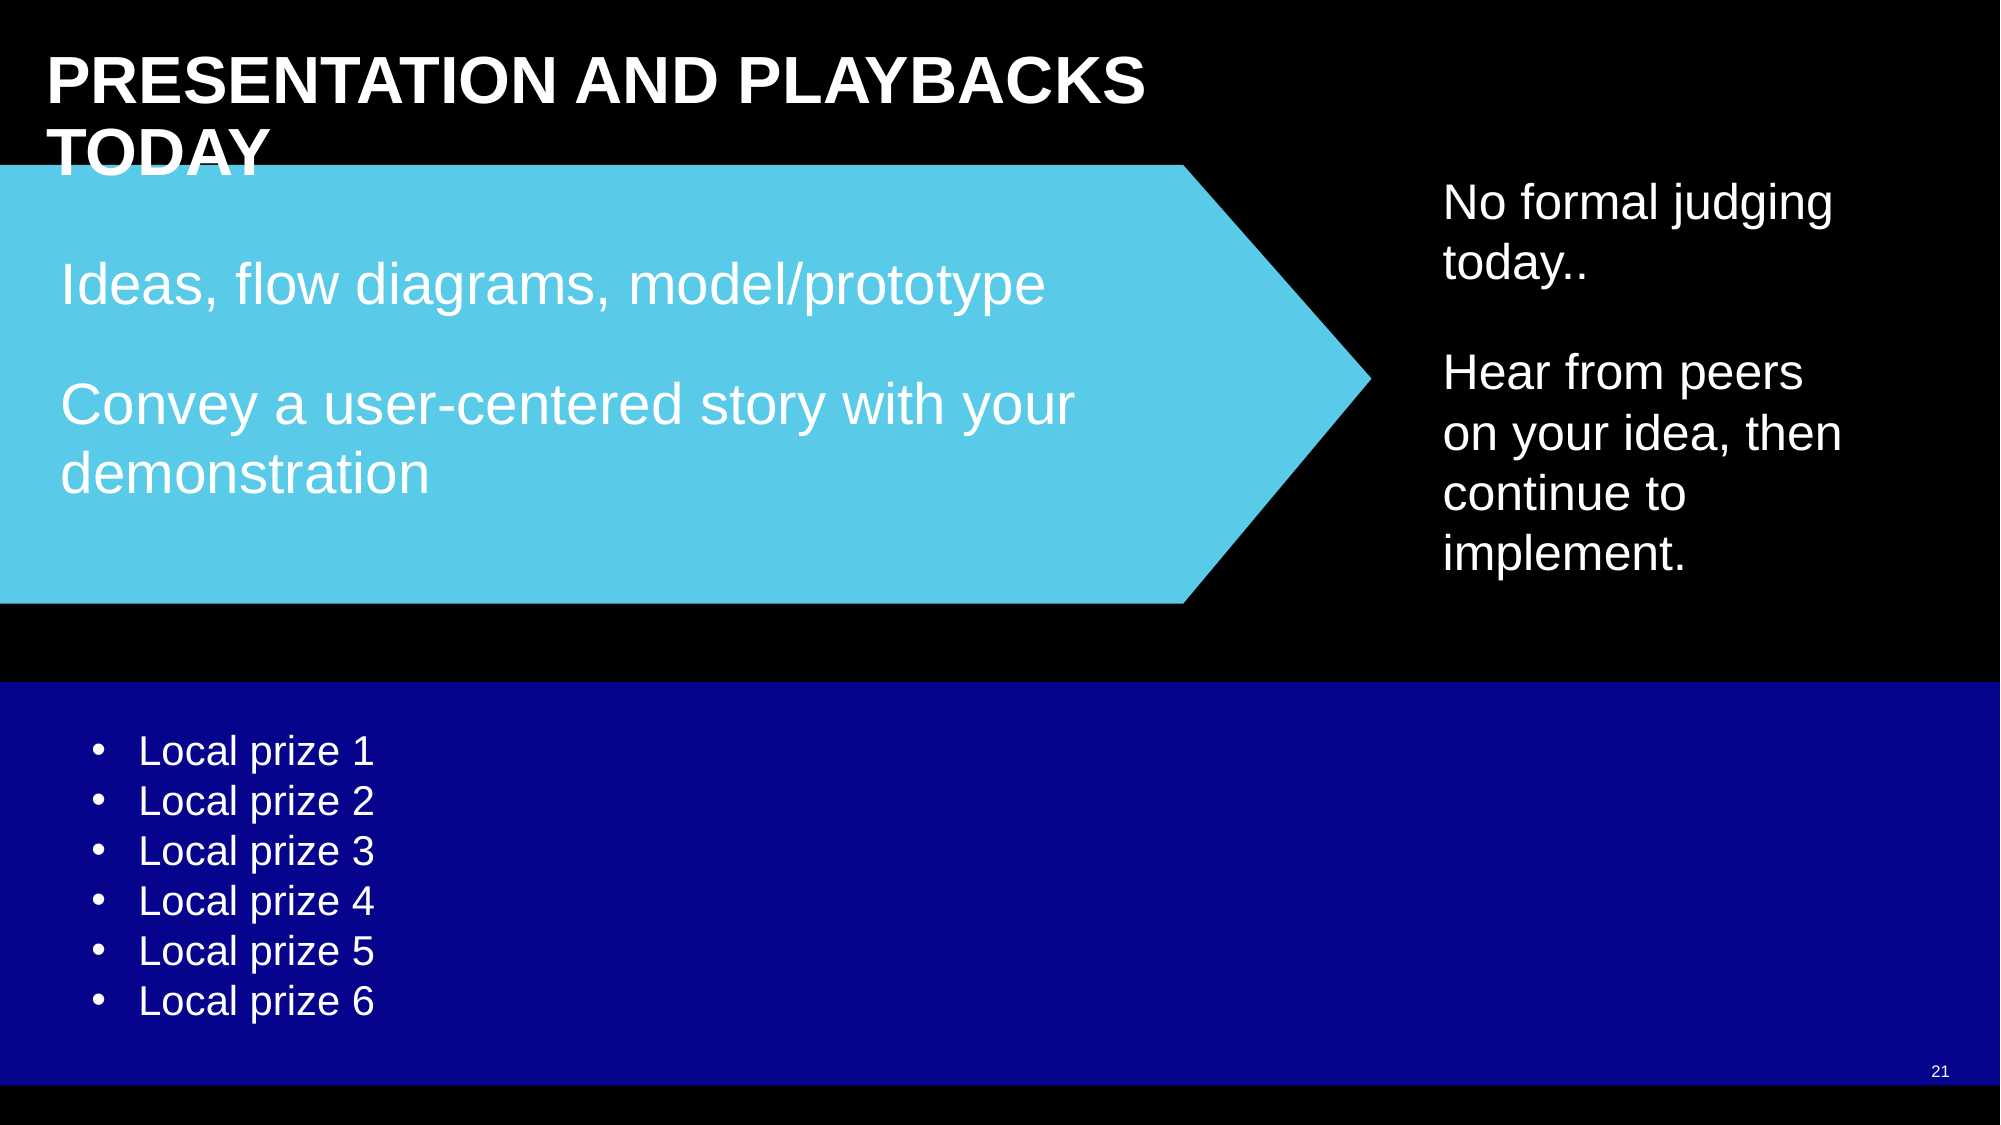

# PRESENTATION AND PLAYBACKS TODAY
No formal judging today..
Hear from peers on your idea, then continue to implement.

Ideas, flow diagrams, model/prototype
Convey a user-centered story with your demonstration

Local prize 1
Local prize 2
Local prize 3
Local prize 4
Local prize 5
Local prize 6
21